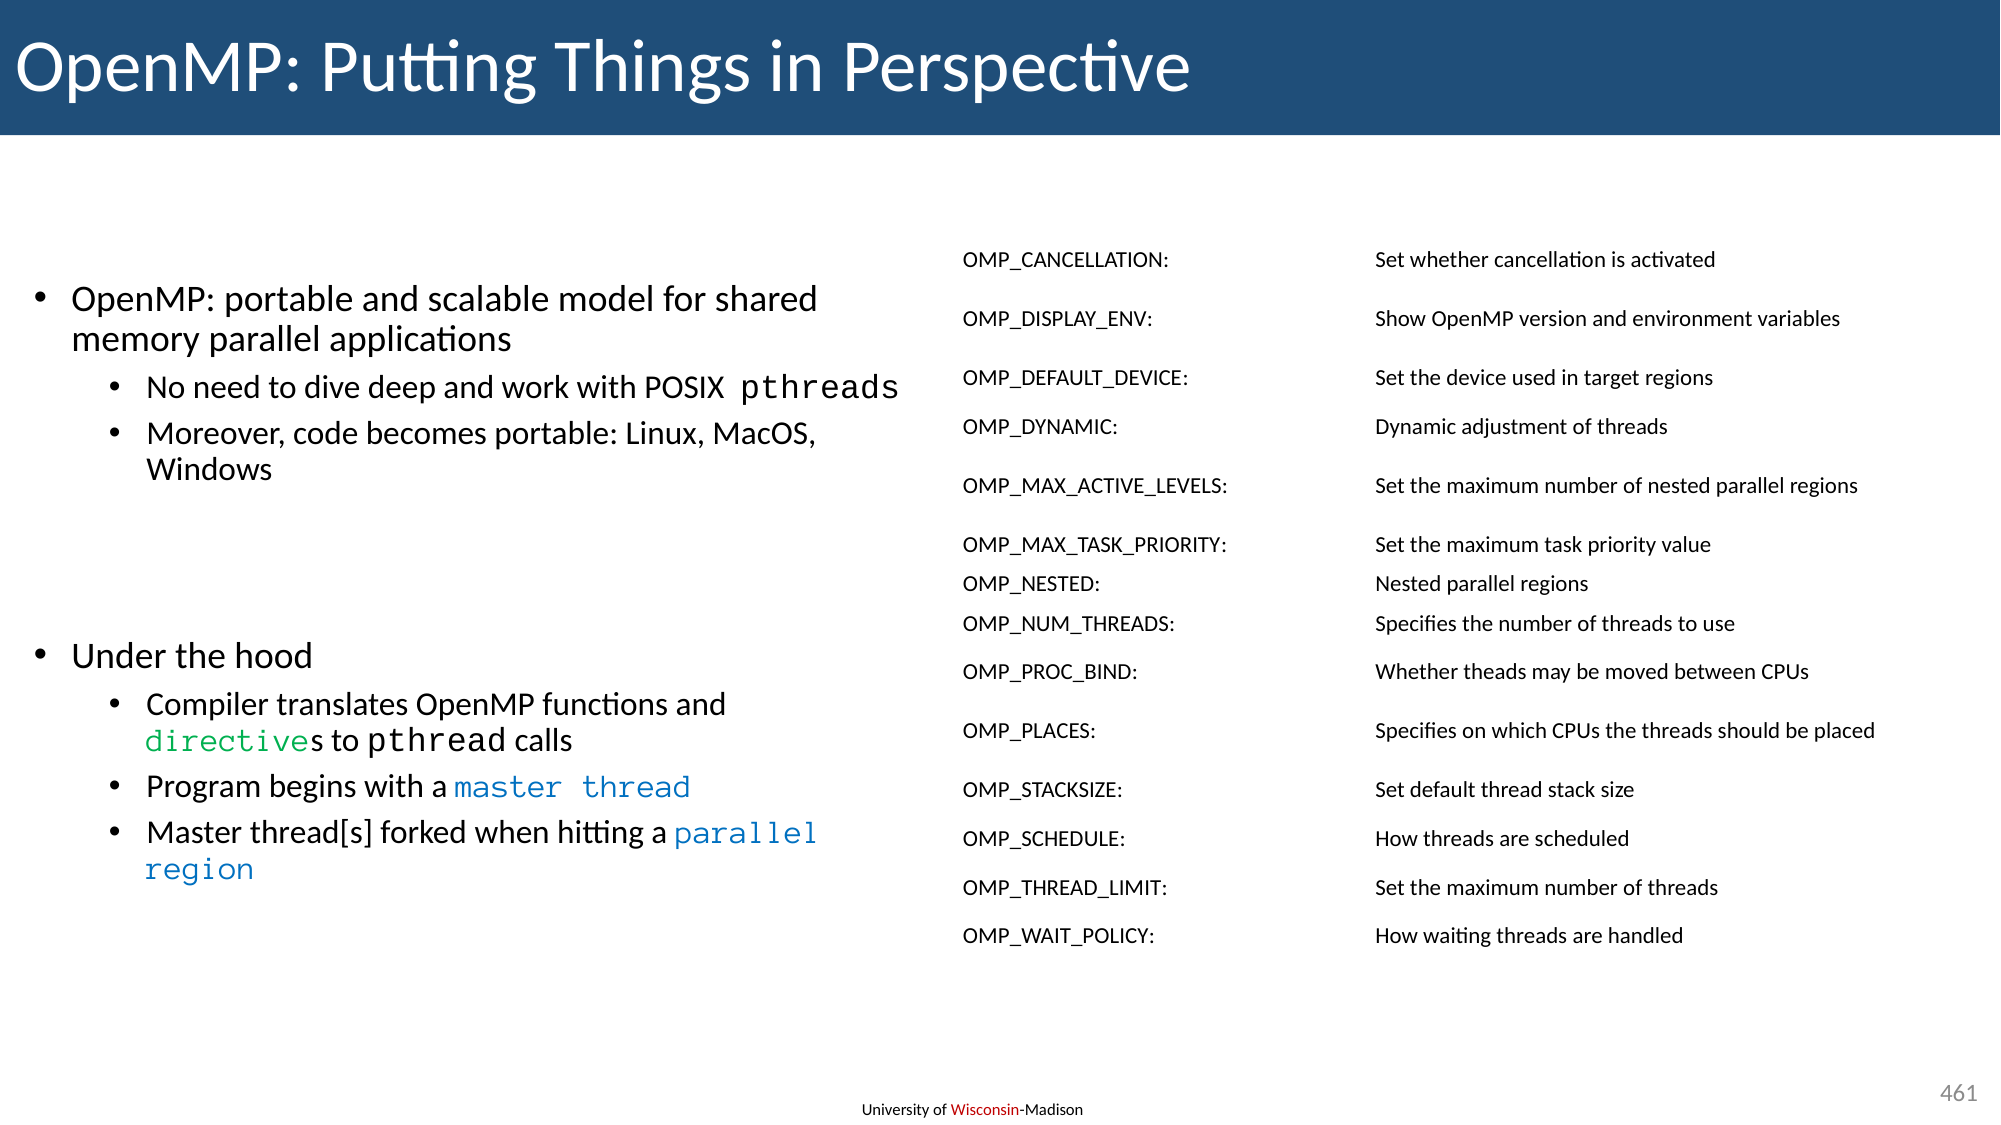

# OpenMP: Putting Things in Perspective

OpenMP: portable and scalable model for shared memory parallel applications
No need to dive deep and work with POSIX  pthreads
Moreover, code becomes portable: Linux, MacOS, Windows

Under the hood
Compiler translates OpenMP functions and directives to pthread calls
Program begins with a master thread
Master thread[s] forked when hitting a parallel region
| OMP\_CANCELLATION: |  | Set whether cancellation is activated |
| --- | --- | --- |
| OMP\_DISPLAY\_ENV: |  | Show OpenMP version and environment variables |
| OMP\_DEFAULT\_DEVICE: |  | Set the device used in target regions |
| OMP\_DYNAMIC: |  | Dynamic adjustment of threads |
| OMP\_MAX\_ACTIVE\_LEVELS: |  | Set the maximum number of nested parallel regions |
| OMP\_MAX\_TASK\_PRIORITY: |  | Set the maximum task priority value |
| OMP\_NESTED: |  | Nested parallel regions |
| OMP\_NUM\_THREADS: |  | Specifies the number of threads to use |
| OMP\_PROC\_BIND: |  | Whether theads may be moved between CPUs |
| OMP\_PLACES: |  | Specifies on which CPUs the threads should be placed |
| OMP\_STACKSIZE: |  | Set default thread stack size |
| OMP\_SCHEDULE: |  | How threads are scheduled |
| OMP\_THREAD\_LIMIT: |  | Set the maximum number of threads |
| OMP\_WAIT\_POLICY: |  | How waiting threads are handled |
461